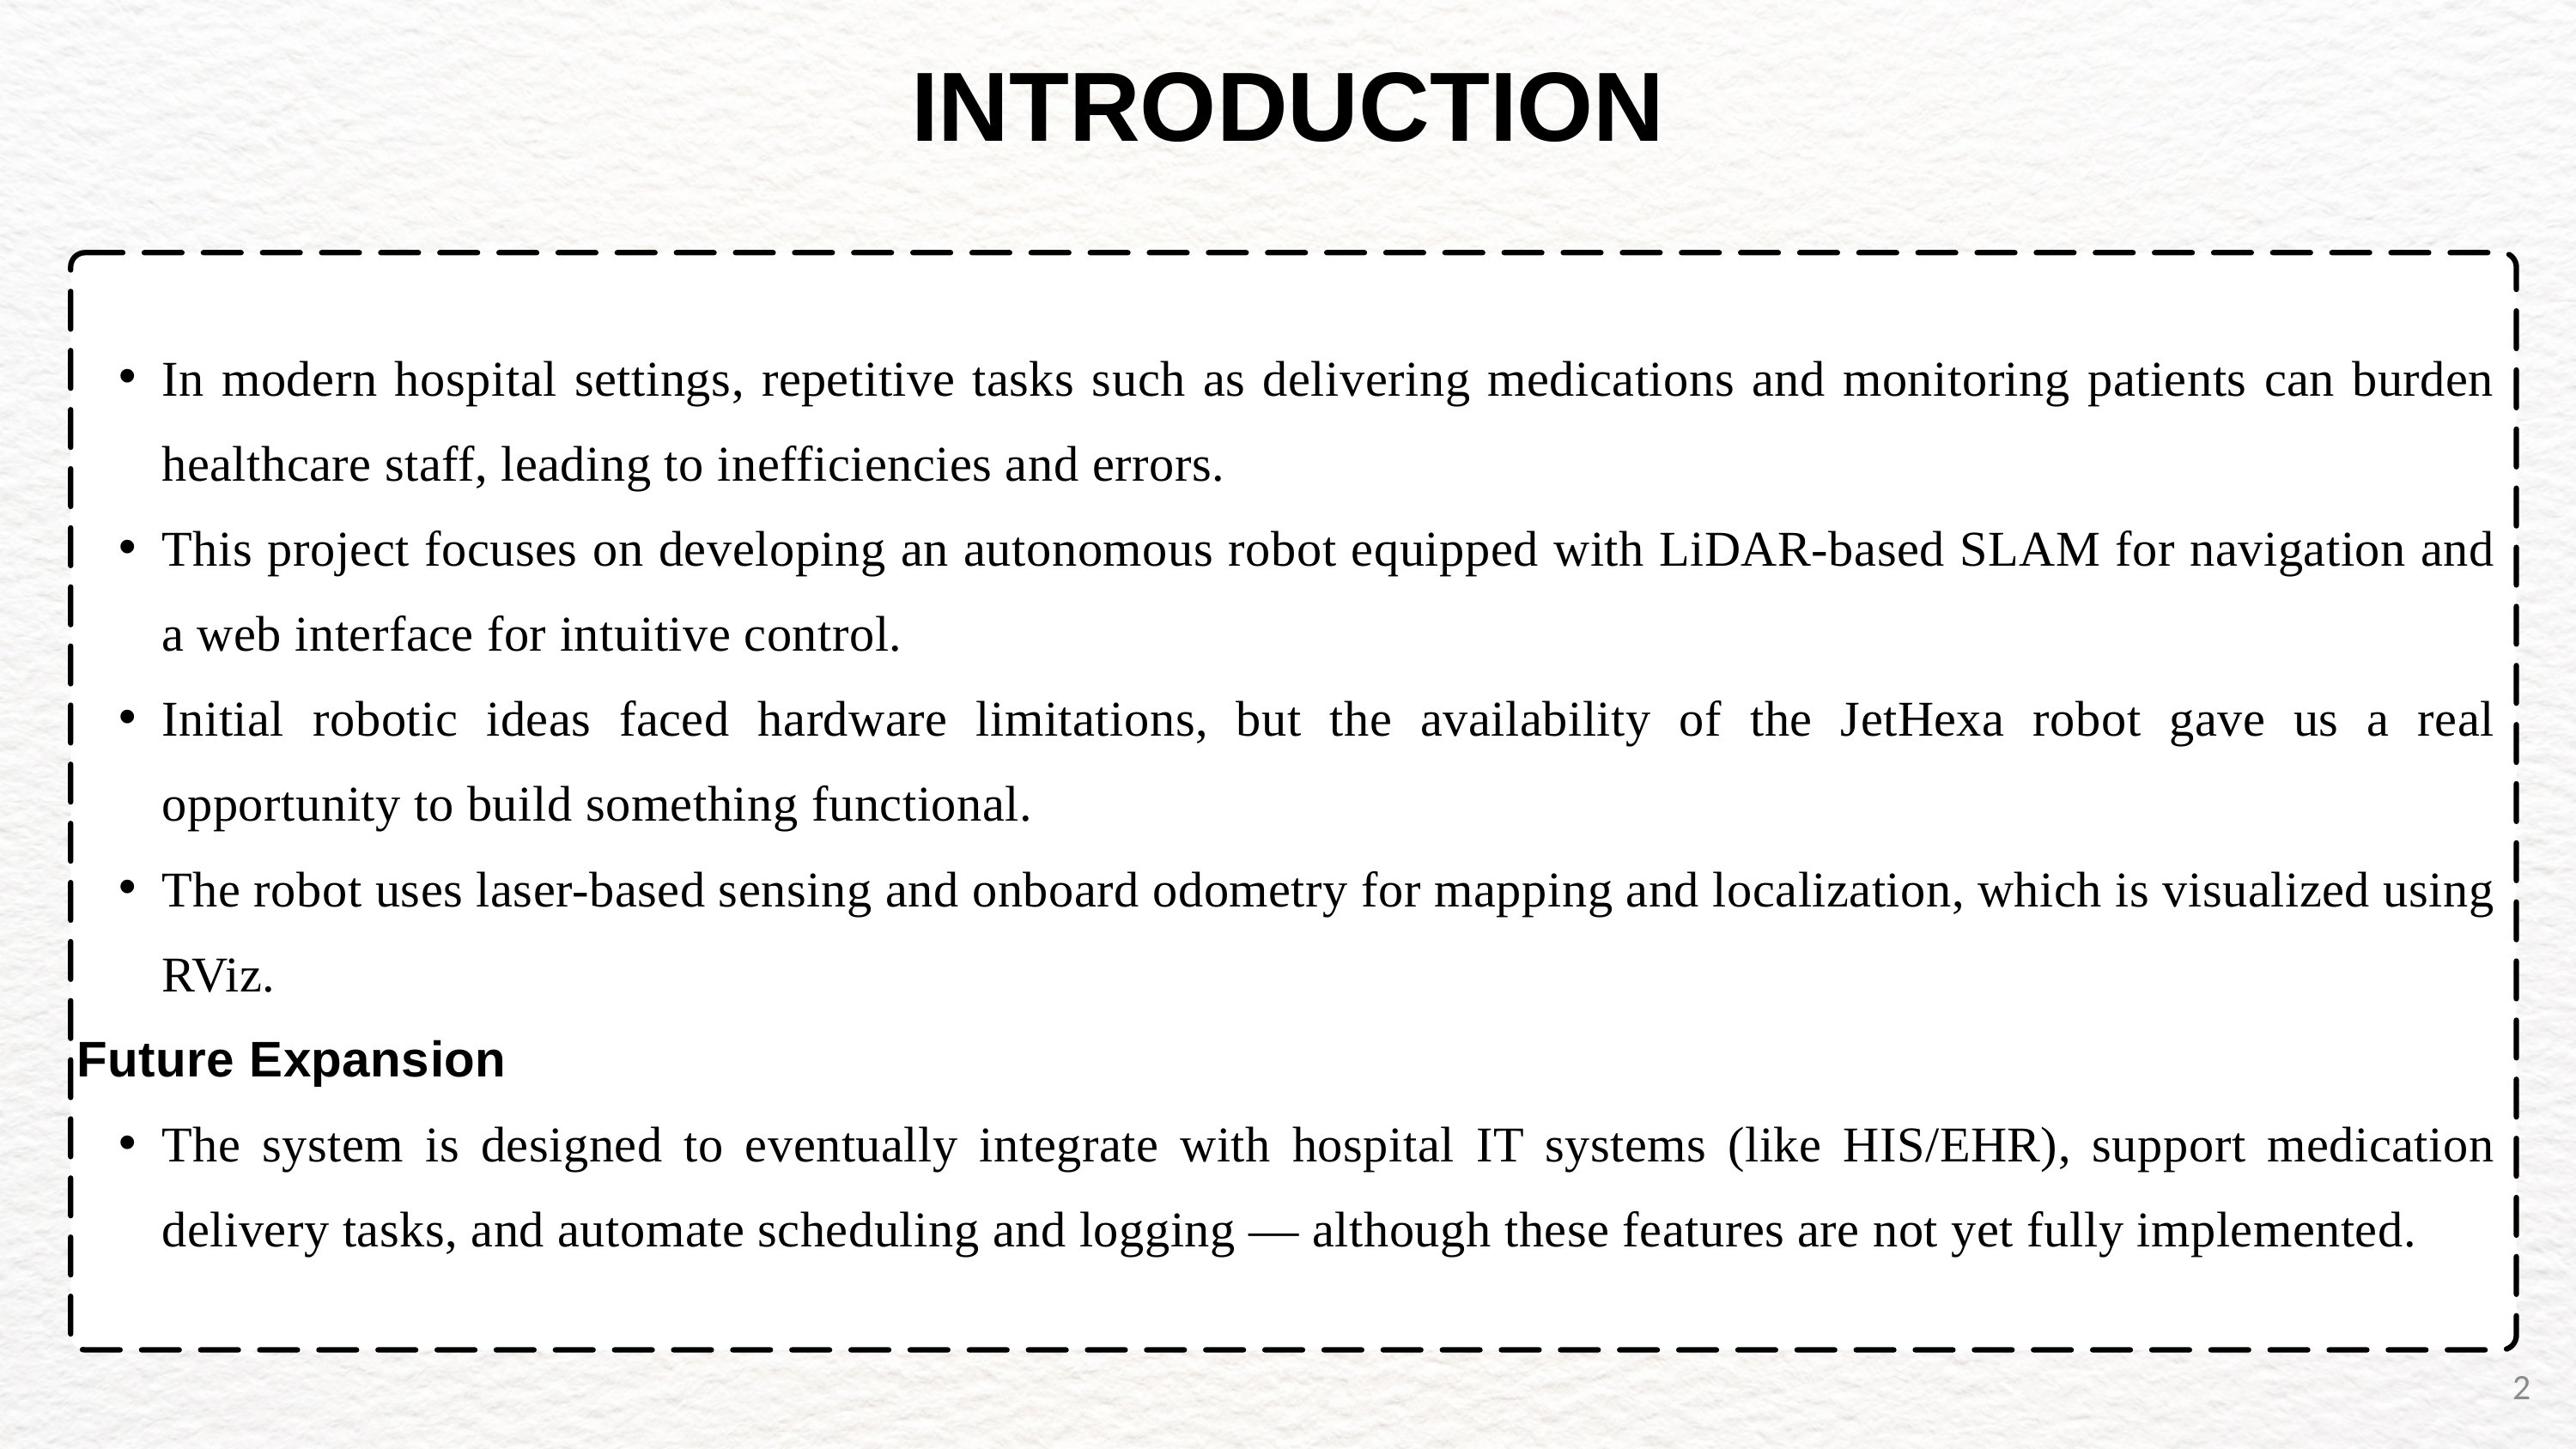

INTRODUCTION
In modern hospital settings, repetitive tasks such as delivering medications and monitoring patients can burden healthcare staff, leading to inefficiencies and errors.
This project focuses on developing an autonomous robot equipped with LiDAR-based SLAM for navigation and a web interface for intuitive control.
Initial robotic ideas faced hardware limitations, but the availability of the JetHexa robot gave us a real opportunity to build something functional.
The robot uses laser-based sensing and onboard odometry for mapping and localization, which is visualized using RViz.
Future Expansion
The system is designed to eventually integrate with hospital IT systems (like HIS/EHR), support medication delivery tasks, and automate scheduling and logging — although these features are not yet fully implemented.

2